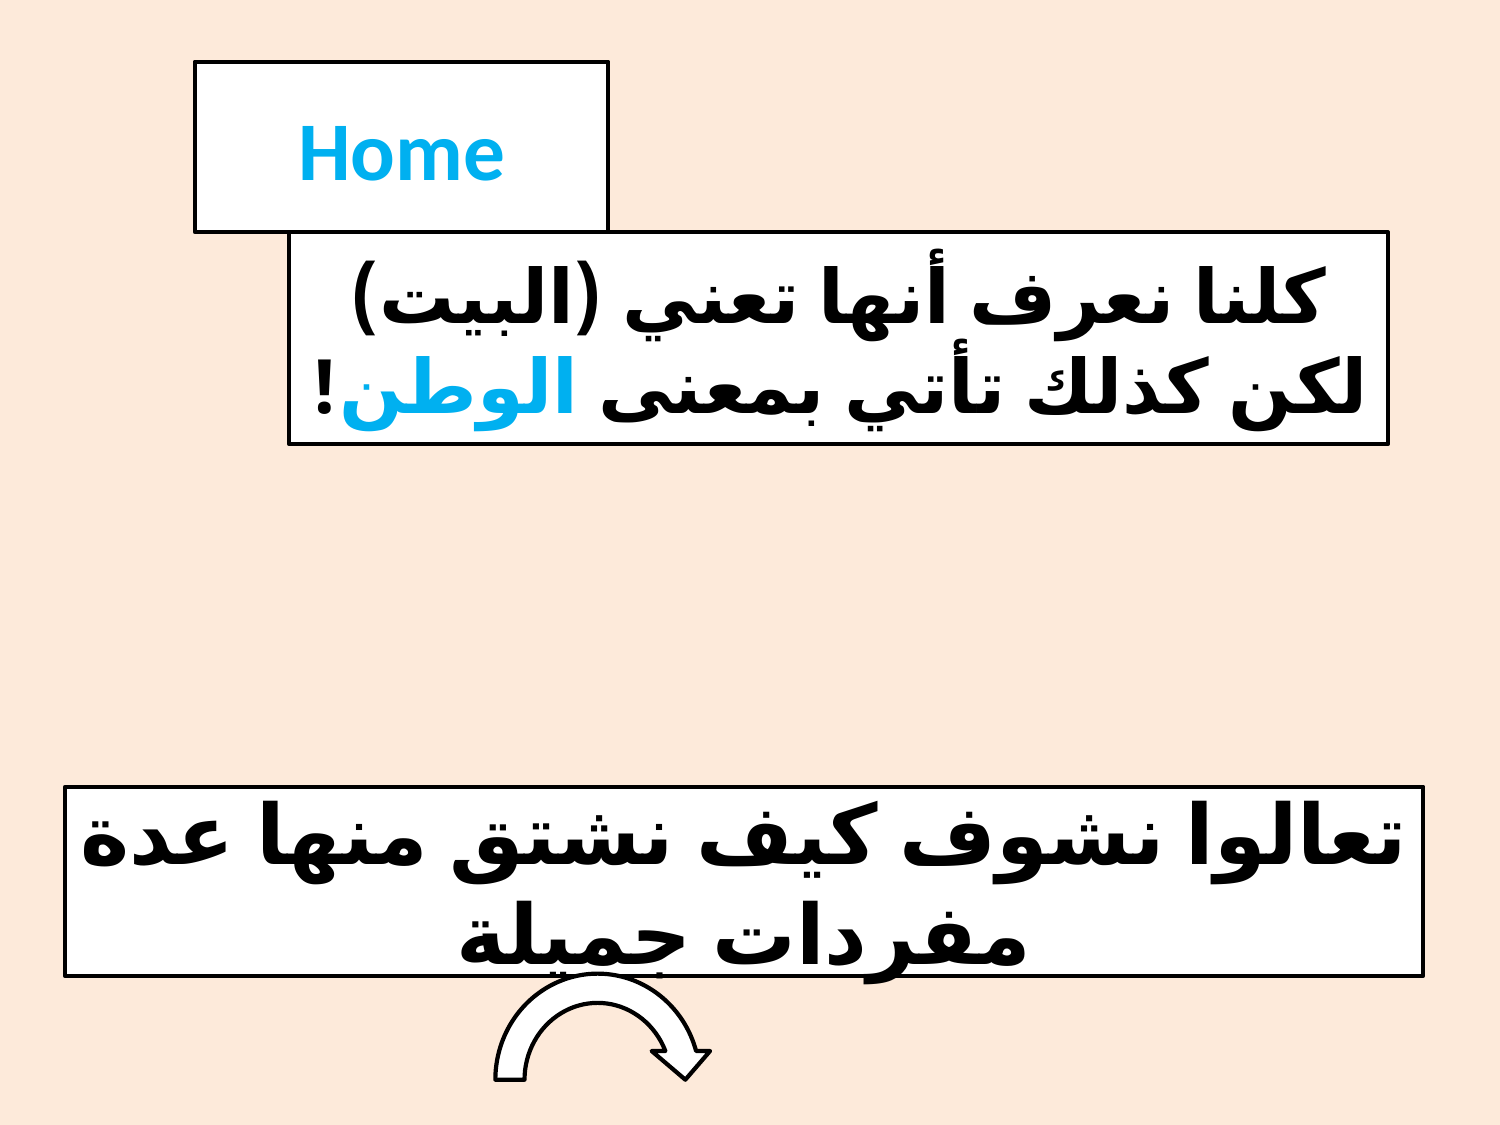

#
Home
كلنا نعرف أنها تعني (البيت) لكن كذلك تأتي بمعنى الوطن!
تعالوا نشوف كيف نشتق منها عدة مفردات جميلة